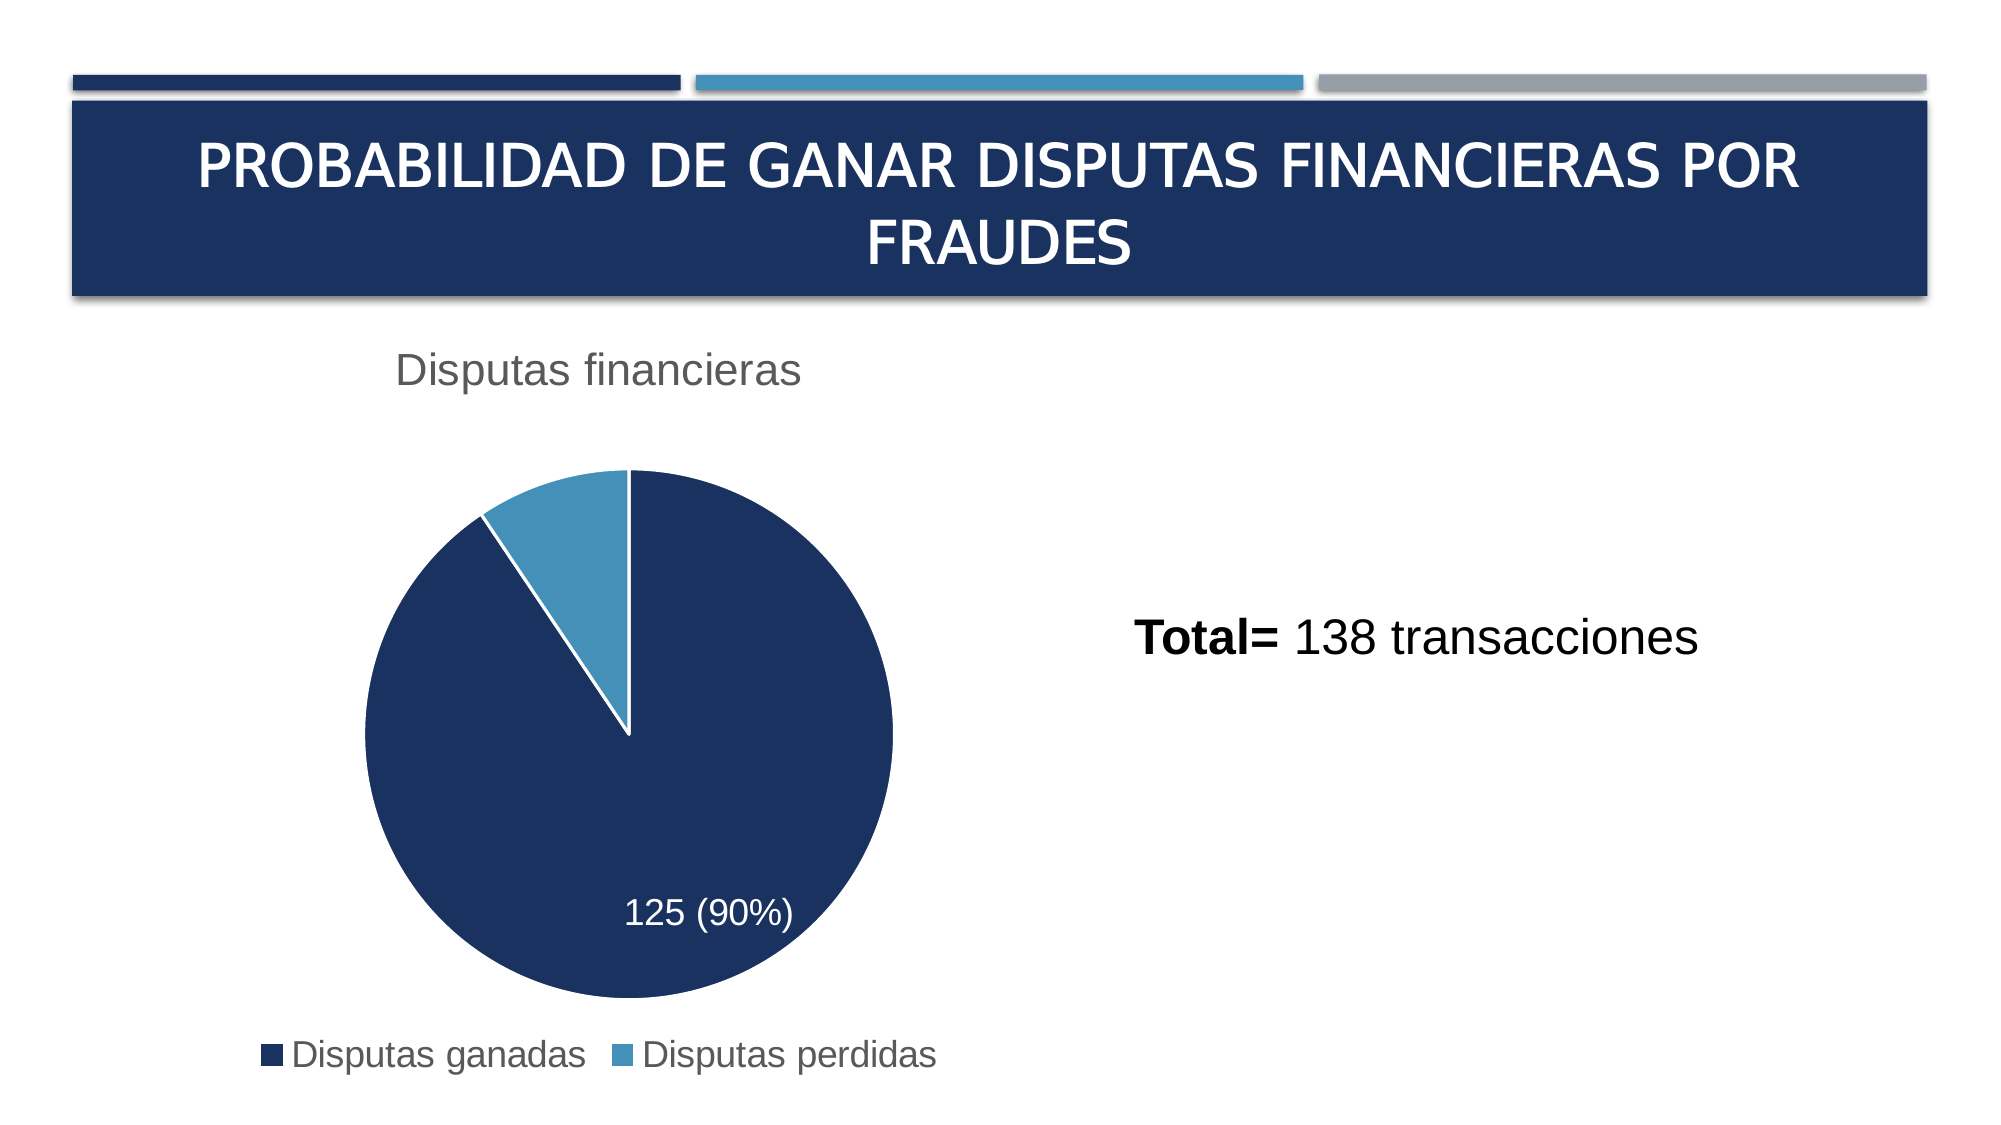

# Probabilidad de ganar disputas financieras por fraudes

### Chart: Disputas financieras

| Category |  |
|---|---|
| Disputas ganadas | 125.0 |
| Disputas perdidas | 13.0 |
Total= 138 transacciones